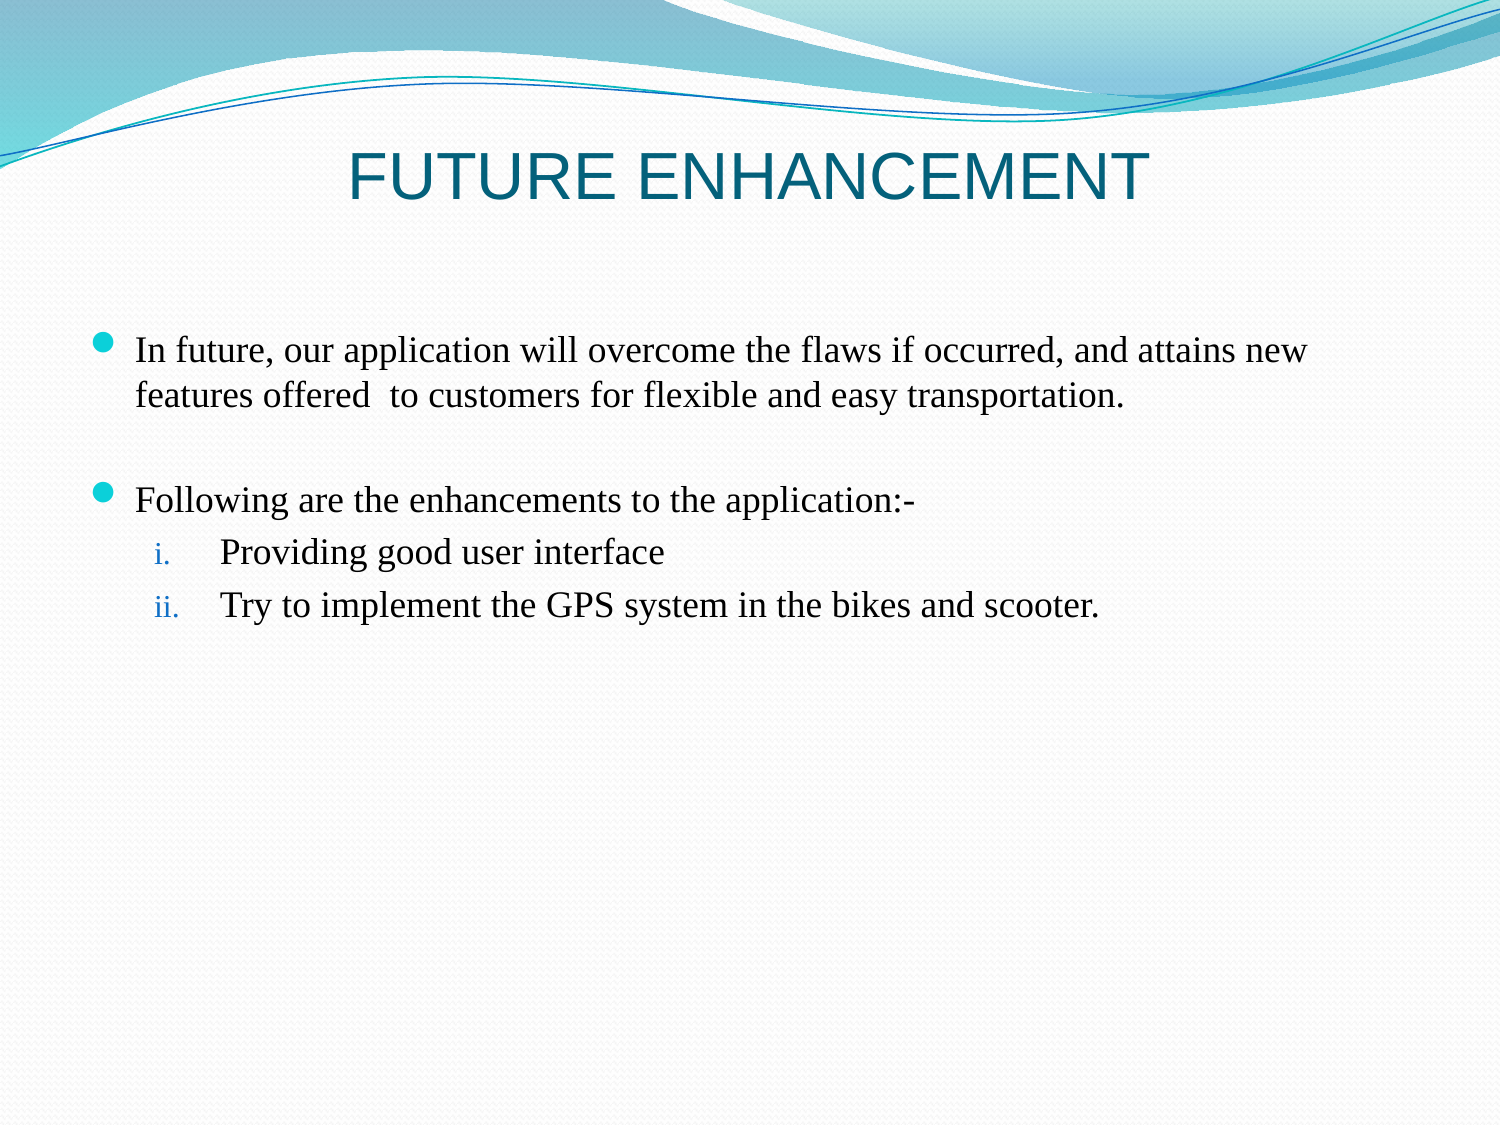

# FUTURE ENHANCEMENT
In future, our application will overcome the flaws if occurred, and attains new features offered  to customers for flexible and easy transportation.

Following are the enhancements to the application:-
Providing good user interface
Try to implement the GPS system in the bikes and scooter.